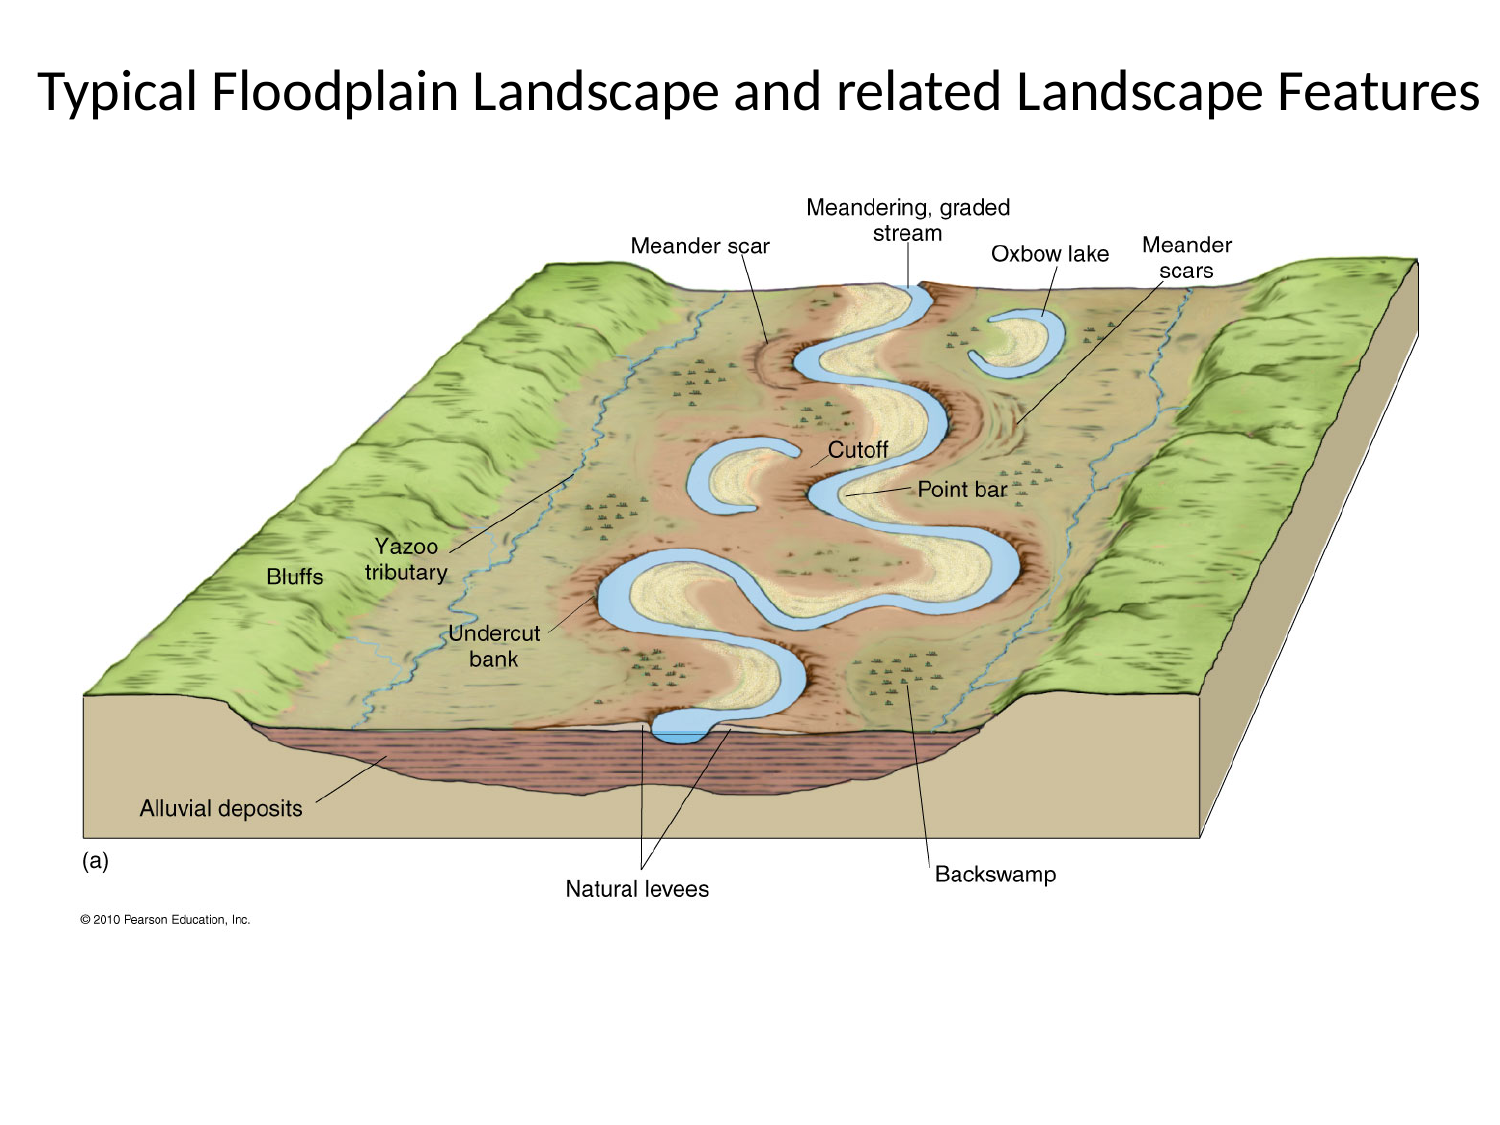

Typical Floodplain Landscape and related Landscape Features
#